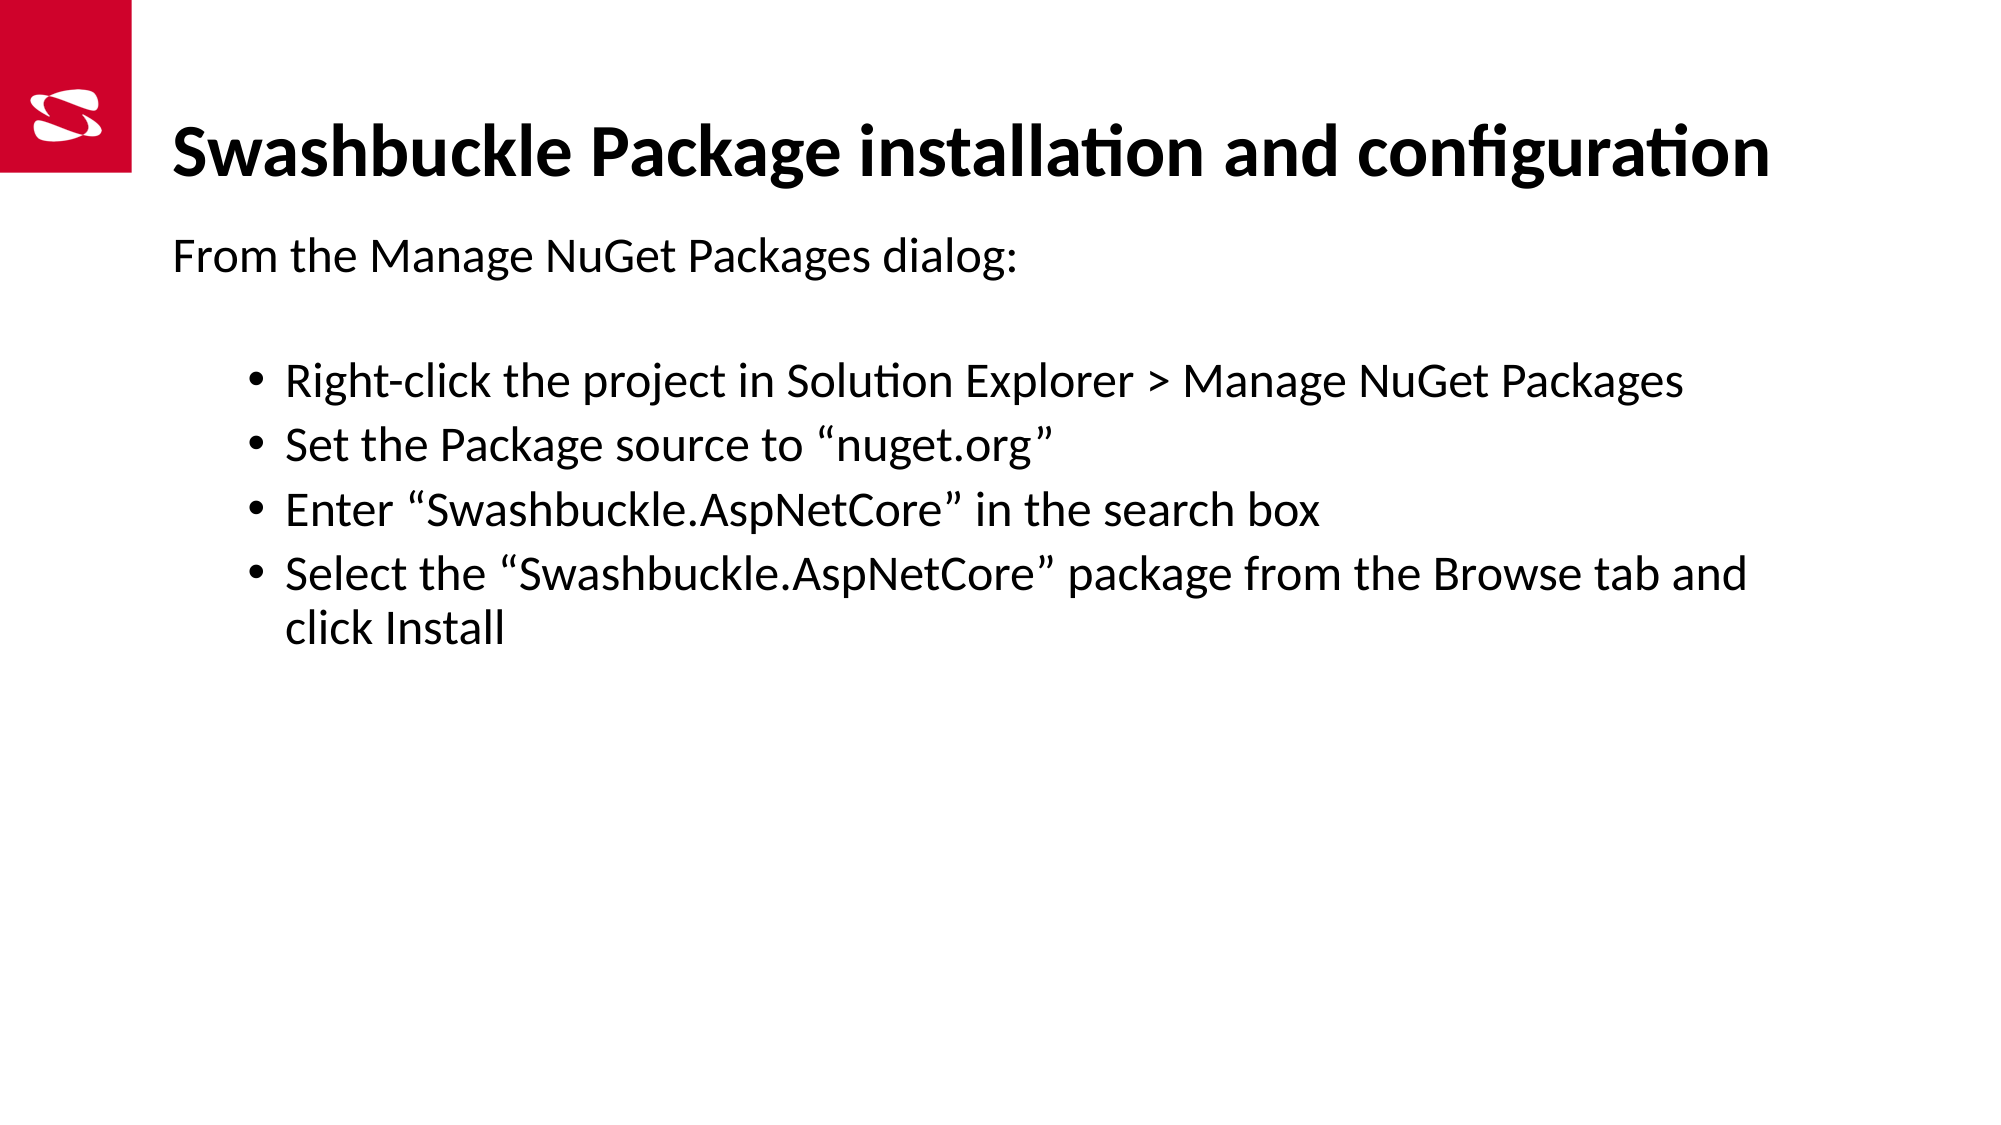

# Swashbuckle Package installation and configuration
From the Manage NuGet Packages dialog:
Right-click the project in Solution Explorer > Manage NuGet Packages
Set the Package source to “nuget.org”
Enter “Swashbuckle.AspNetCore” in the search box
Select the “Swashbuckle.AspNetCore” package from the Browse tab and click Install